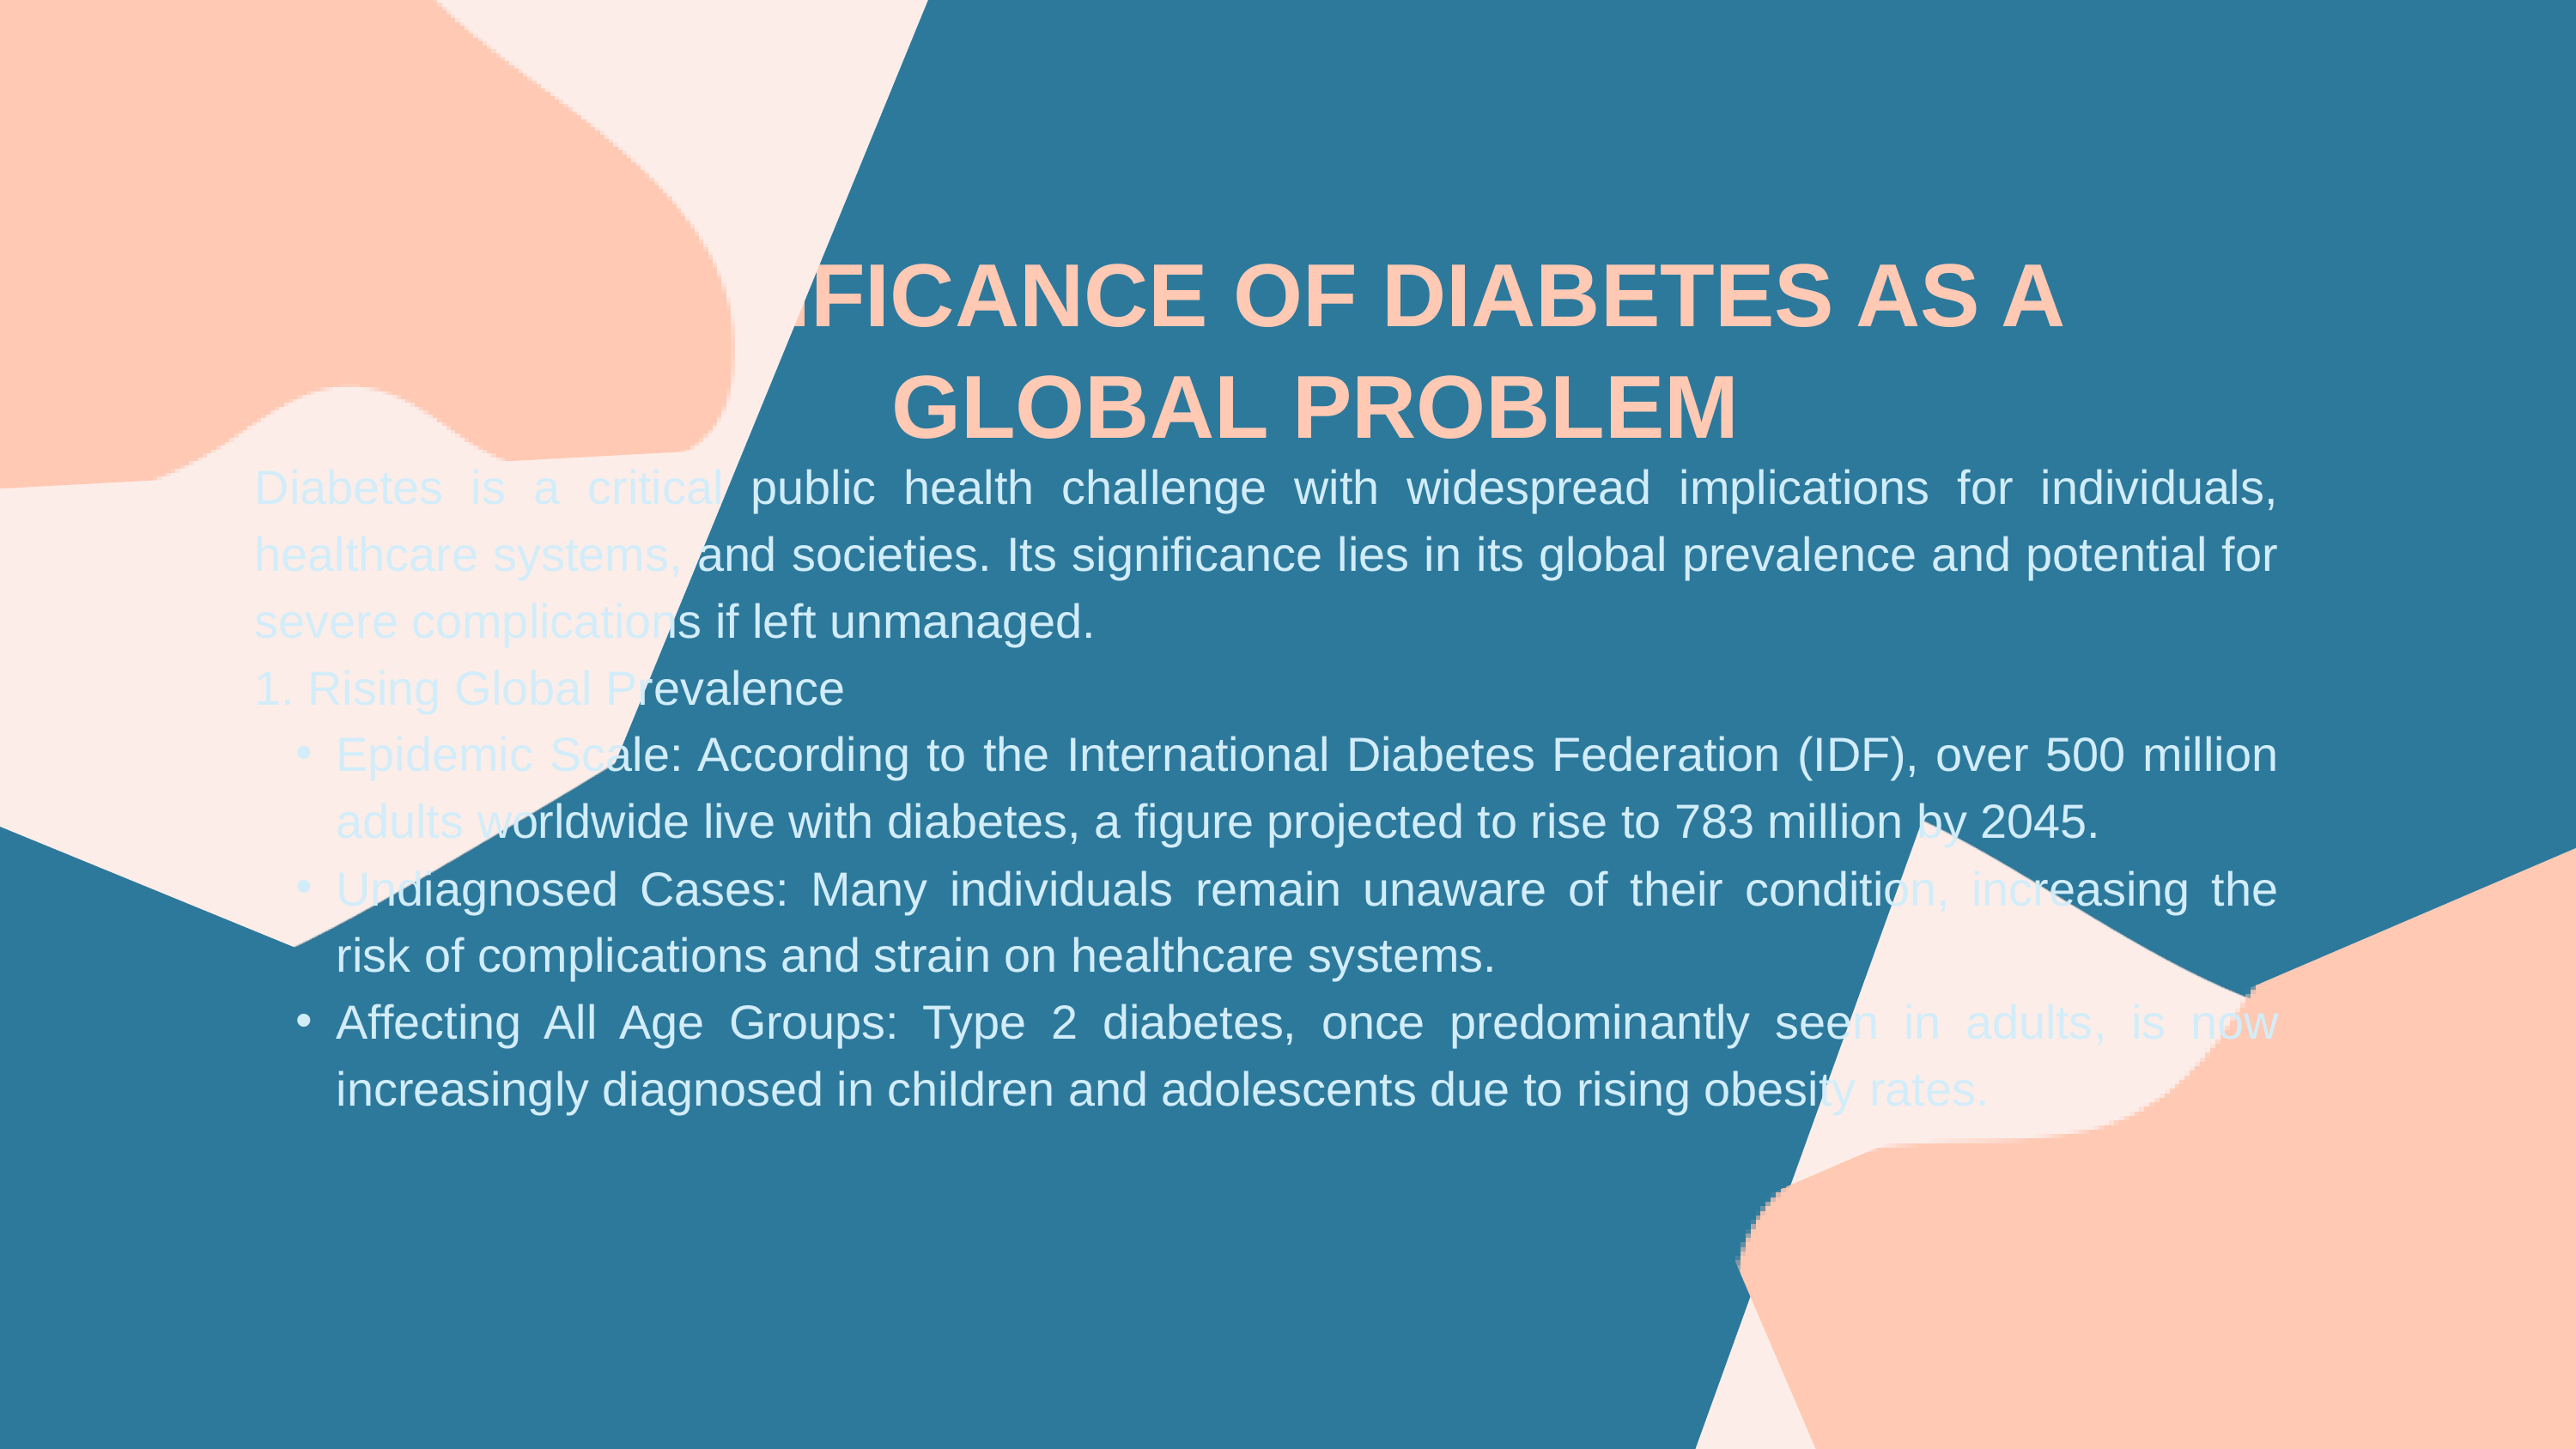

SIGNIFICANCE OF DIABETES AS A GLOBAL PROBLEM
Diabetes is a critical public health challenge with widespread implications for individuals, healthcare systems, and societies. Its significance lies in its global prevalence and potential for severe complications if left unmanaged.
1. Rising Global Prevalence
Epidemic Scale: According to the International Diabetes Federation (IDF), over 500 million adults worldwide live with diabetes, a figure projected to rise to 783 million by 2045.
Undiagnosed Cases: Many individuals remain unaware of their condition, increasing the risk of complications and strain on healthcare systems.
Affecting All Age Groups: Type 2 diabetes, once predominantly seen in adults, is now increasingly diagnosed in children and adolescents due to rising obesity rates.